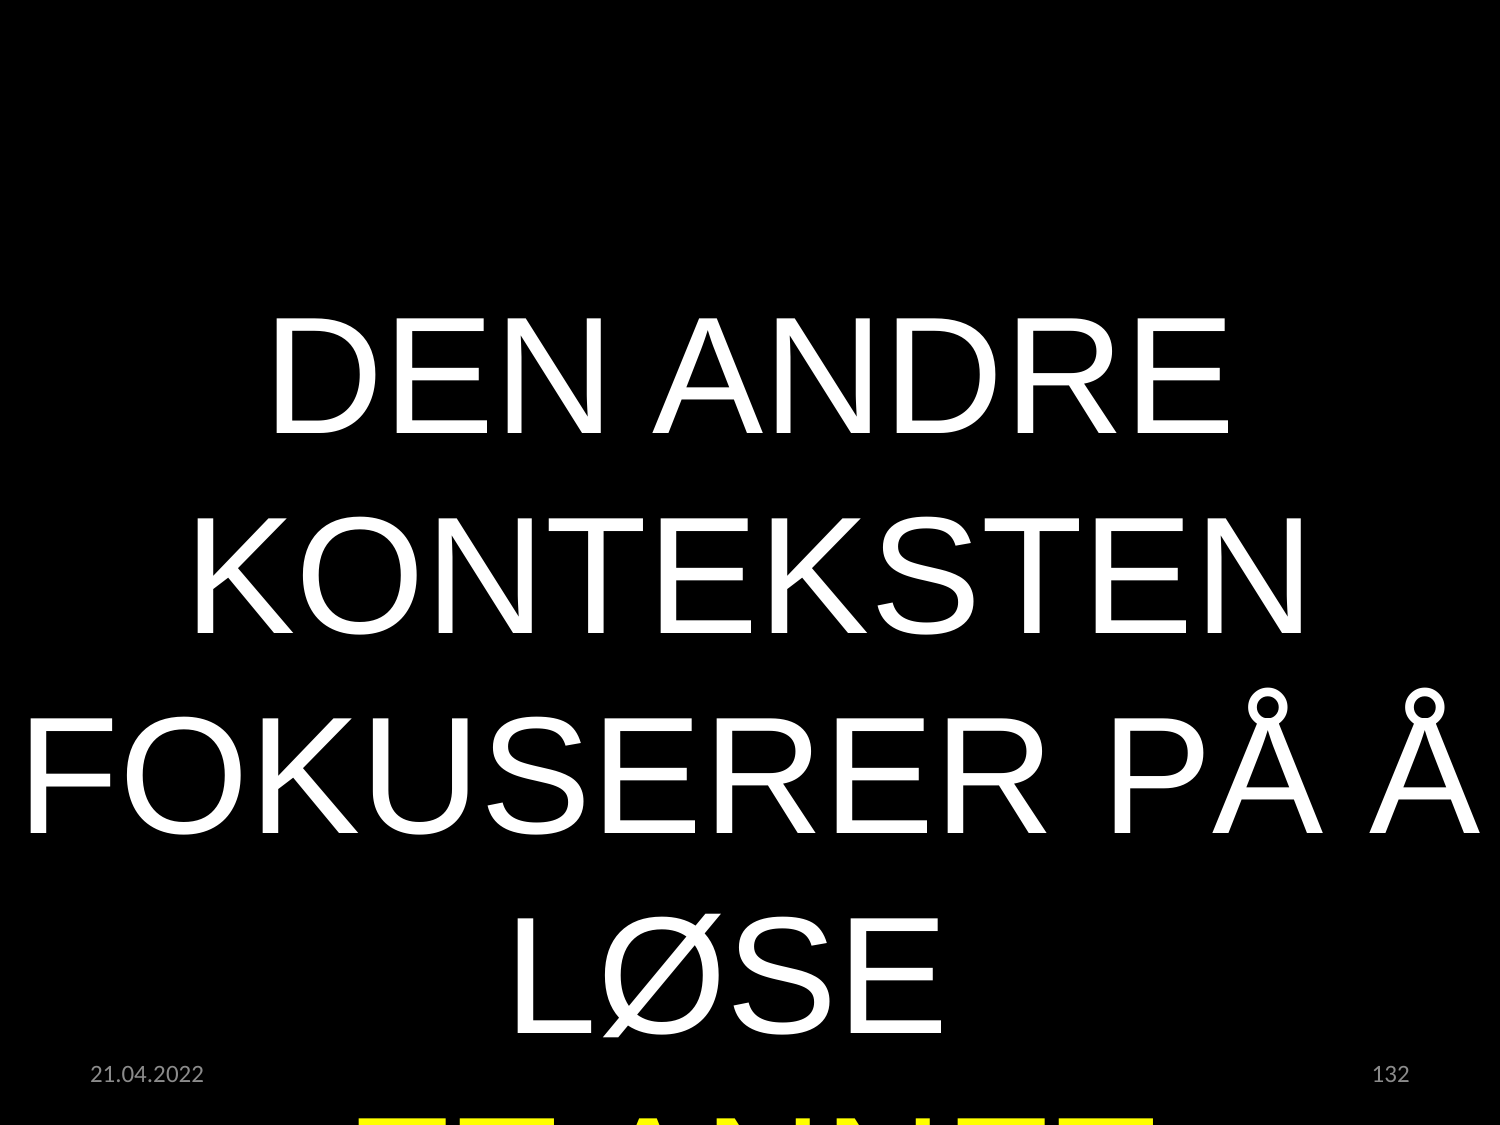

DEN ANDRE KONTEKSTEN FOKUSERER PÅ Å LØSE
ET ANNET PROBLEM
21.04.2022
132